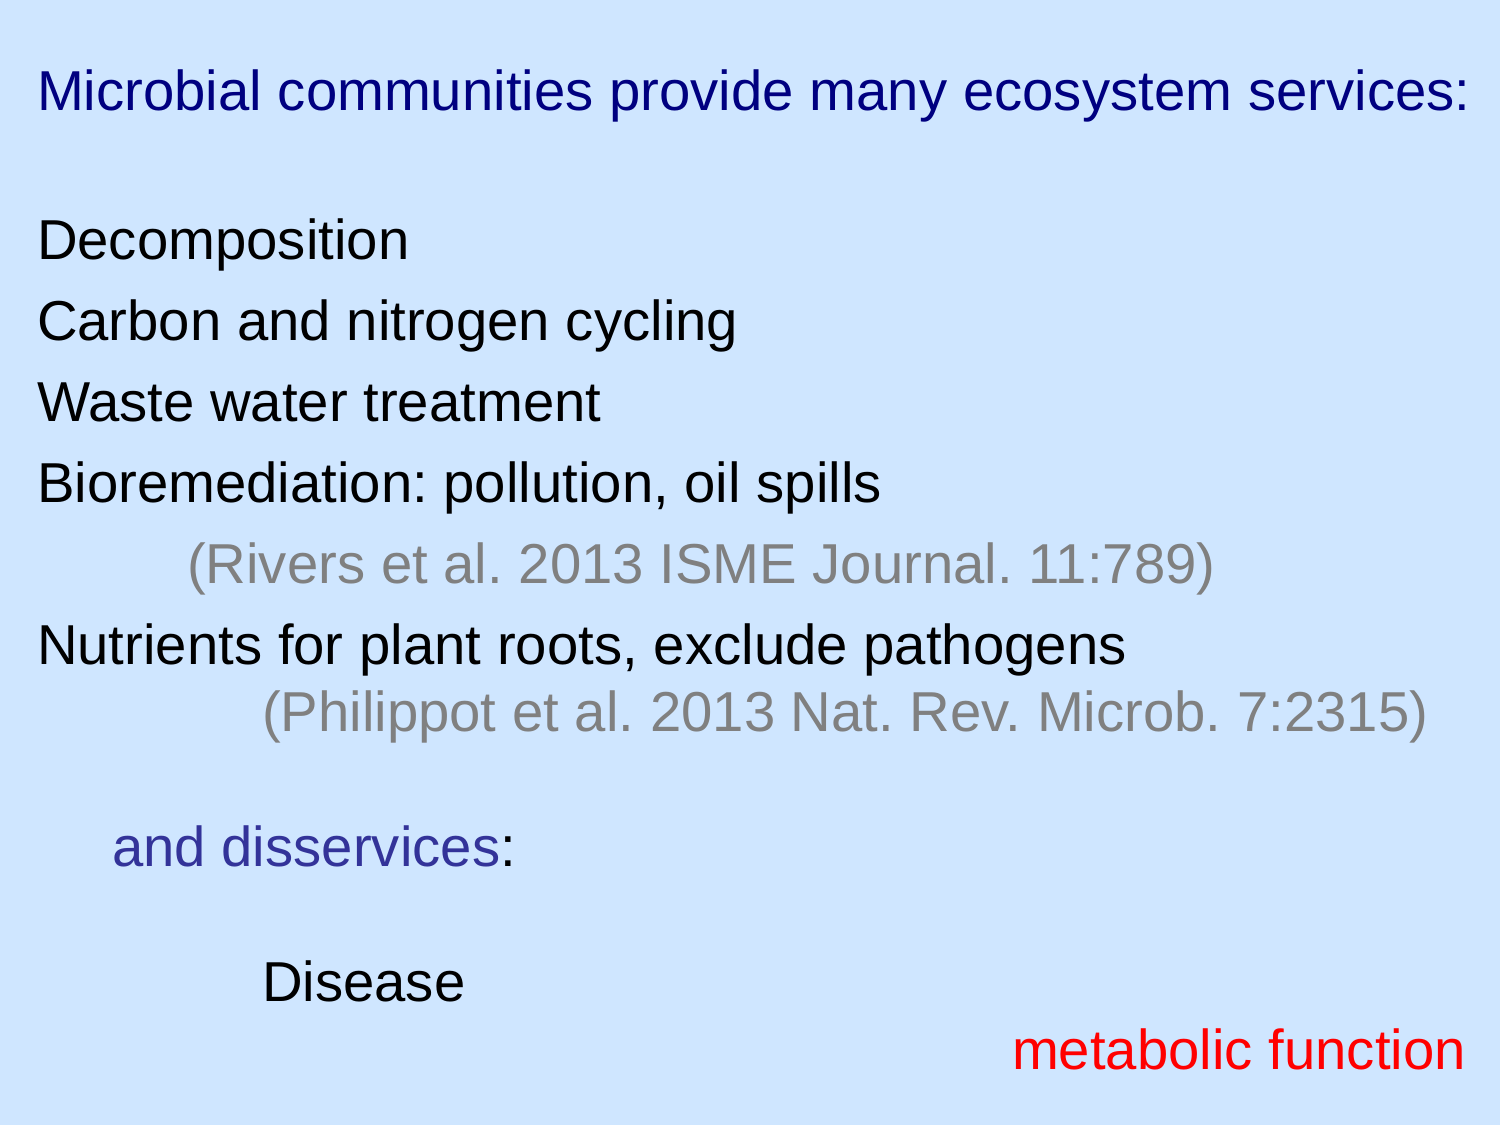

Microbial communities provide many ecosystem services:

	Decomposition
	Carbon and nitrogen cycling
	Waste water treatment
	Bioremediation: pollution, oil spills
		(Rivers et al. 2013 ISME Journal. 11:789)
	Nutrients for plant roots, exclude pathogens
		(Philippot et al. 2013 Nat. Rev. Microb. 7:2315)

 	and disservices:

		Disease
							metabolic function